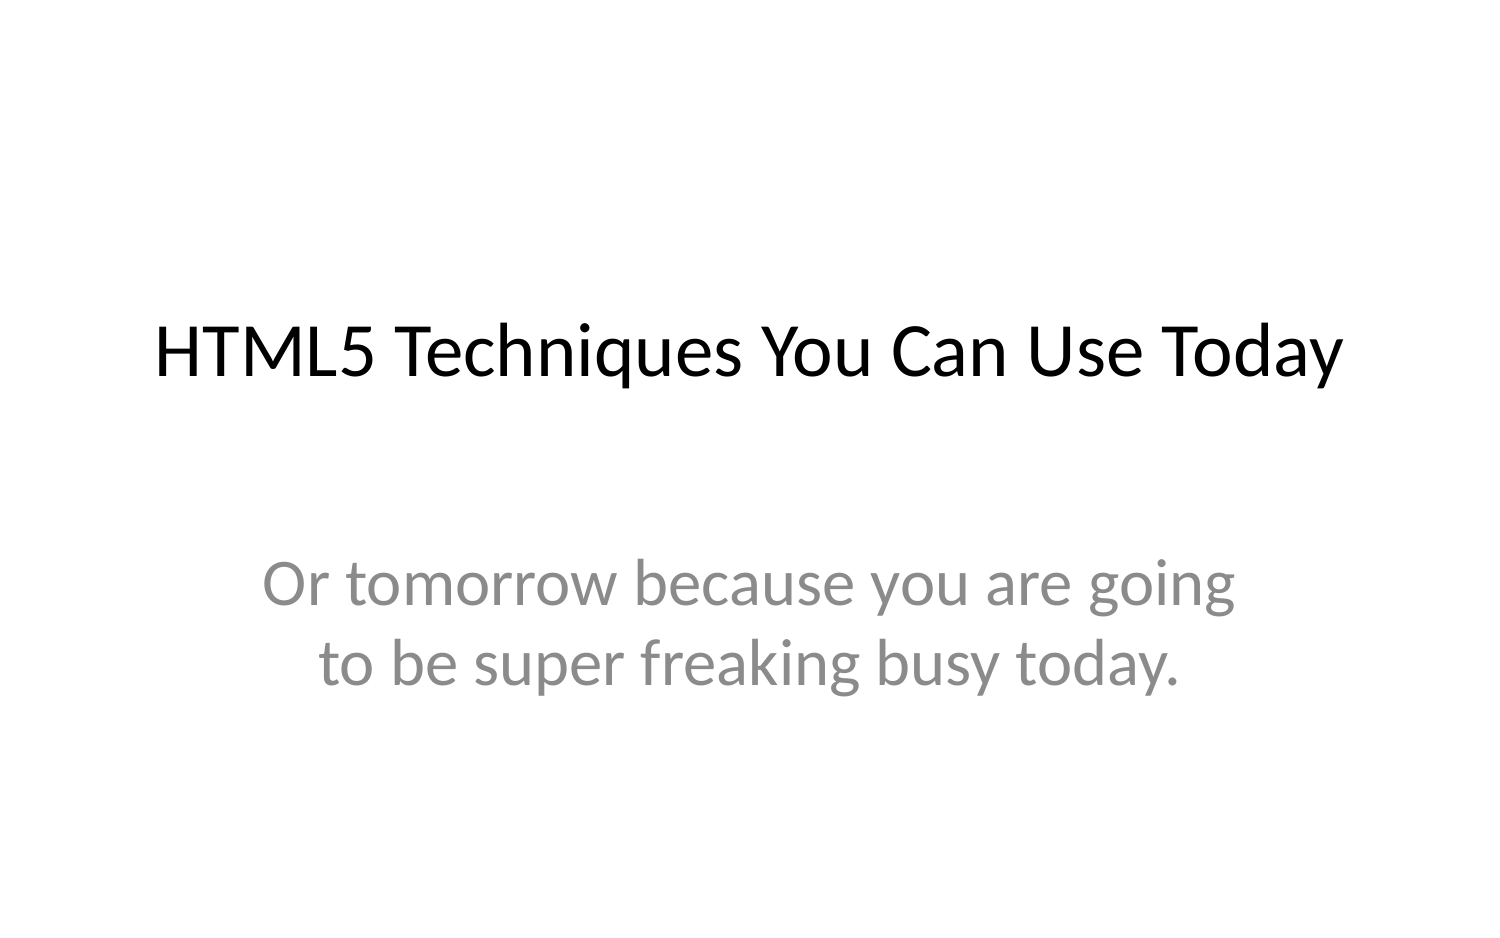

# HTML5 Techniques You Can Use Today
Or tomorrow because you are going to be super freaking busy today.